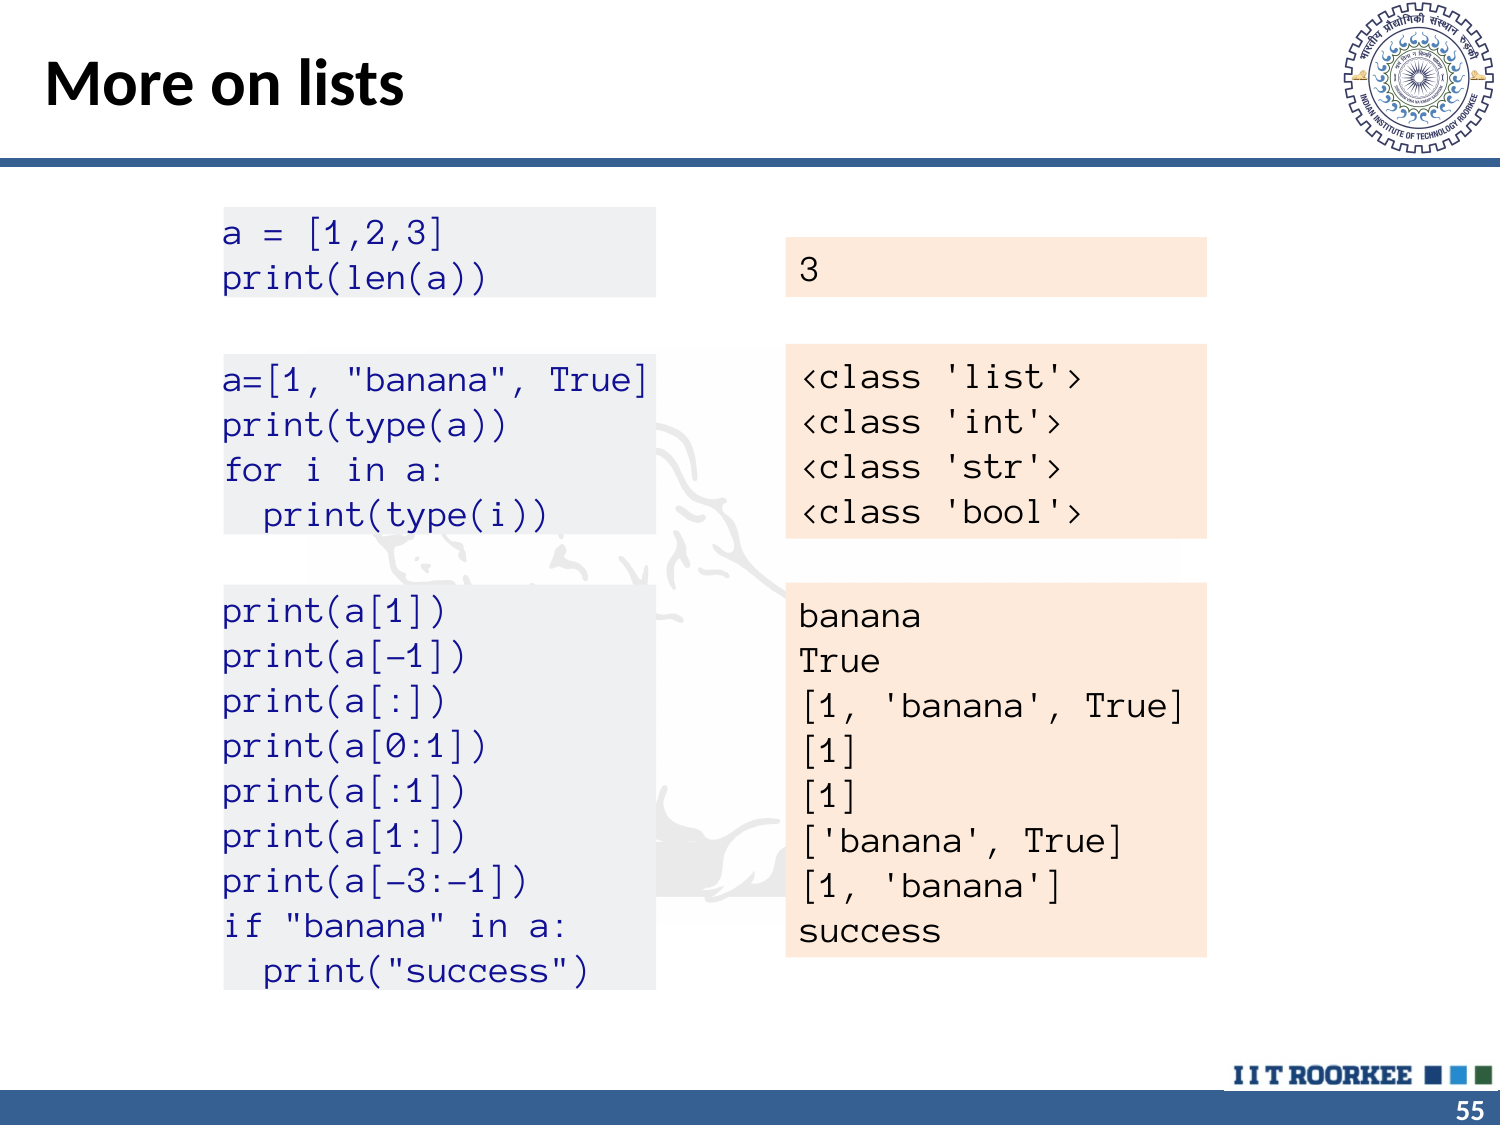

# More on lists
a = [1,2,3]
print(len(a))
3
a=[1, "banana", True]
print(type(a))
for i in a:
  print(type(i))
<class 'list'>
<class 'int'>
<class 'str'>
<class 'bool'>
print(a[1])
print(a[-1])
print(a[:])
print(a[0:1])
print(a[:1])
print(a[1:])
print(a[-3:-1])
if "banana" in a:
  print("success")
banana
True
[1, 'banana', True]
[1]
[1]
['banana', True]
[1, 'banana']
success